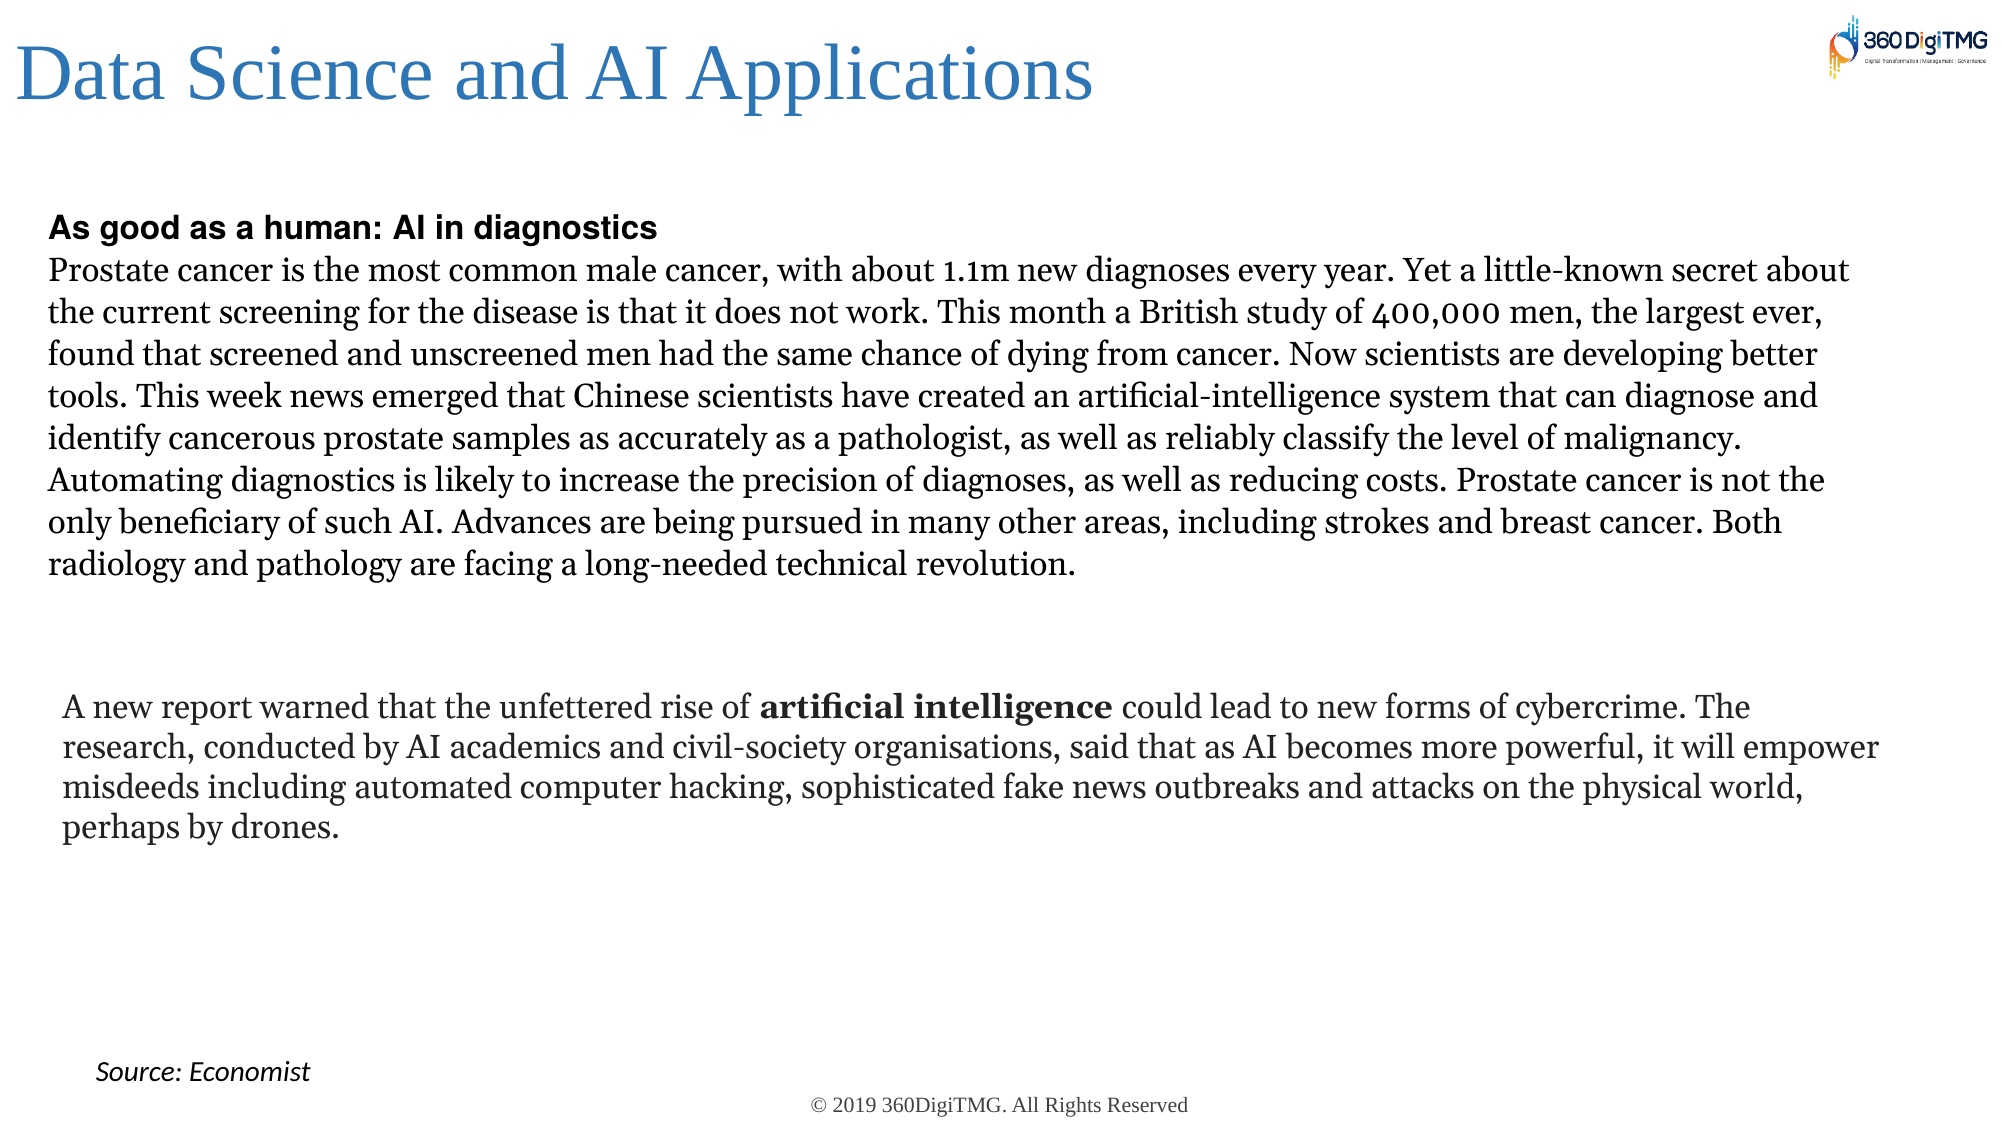

Data Science and AI Applications
| As good as a human: AI in diagnostics |
| --- |
| Prostate cancer is the most common male cancer, with about 1.1m new diagnoses every year. Yet a little-known secret about the current screening for the disease is that it does not work. This month a British study of 400,000 men, the largest ever, found that screened and unscreened men had the same chance of dying from cancer. Now scientists are developing better tools. This week news emerged that Chinese scientists have created an artificial-intelligence system that can diagnose and identify cancerous prostate samples as accurately as a pathologist, as well as reliably classify the level of malignancy. Automating diagnostics is likely to increase the precision of diagnoses, as well as reducing costs. Prostate cancer is not the only beneficiary of such AI. Advances are being pursued in many other areas, including strokes and breast cancer. Both radiology and pathology are facing a long-needed technical revolution. |
A new report warned that the unfettered rise of artificial intelligence could lead to new forms of cybercrime. The research, conducted by AI academics and civil-society organisations, said that as AI becomes more powerful, it will empower misdeeds including automated computer hacking, sophisticated fake news outbreaks and attacks on the physical world, perhaps by drones.
Source: Economist